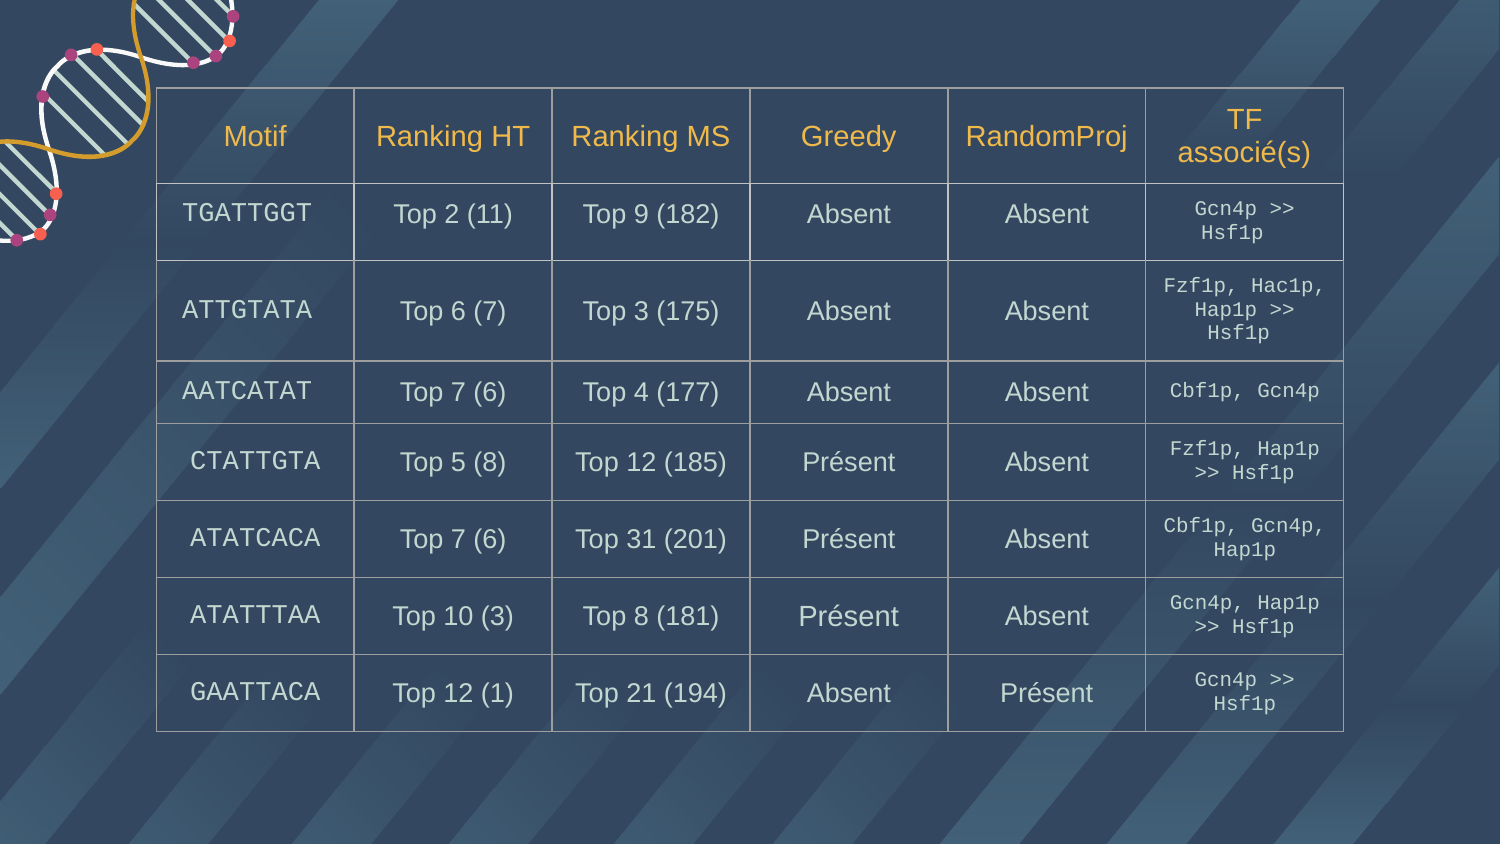

| Motif | Ranking HT | Ranking MS | Greedy | RandomProj | TF associé(s) |
| --- | --- | --- | --- | --- | --- |
| TGATTGGT | Top 2 (11) | Top 9 (182) | Absent | Absent | Gcn4p >> Hsf1p |
| ATTGTATA | Top 6 (7) | Top 3 (175) | Absent | Absent | Fzf1p, Hac1p, Hap1p >> Hsf1p |
| AATCATAT | Top 7 (6) | Top 4 (177) | Absent | Absent | Cbf1p, Gcn4p |
| CTATTGTA | Top 5 (8) | Top 12 (185) | Présent | Absent | Fzf1p, Hap1p >> Hsf1p |
| ATATCACA | Top 7 (6) | Top 31 (201) | Présent | Absent | Cbf1p, Gcn4p, Hap1p |
| ATATTTAA | Top 10 (3) | Top 8 (181) | Présent | Absent | Gcn4p, Hap1p >> Hsf1p |
| GAATTACA | Top 12 (1) | Top 21 (194) | Absent | Présent | Gcn4p >> Hsf1p |